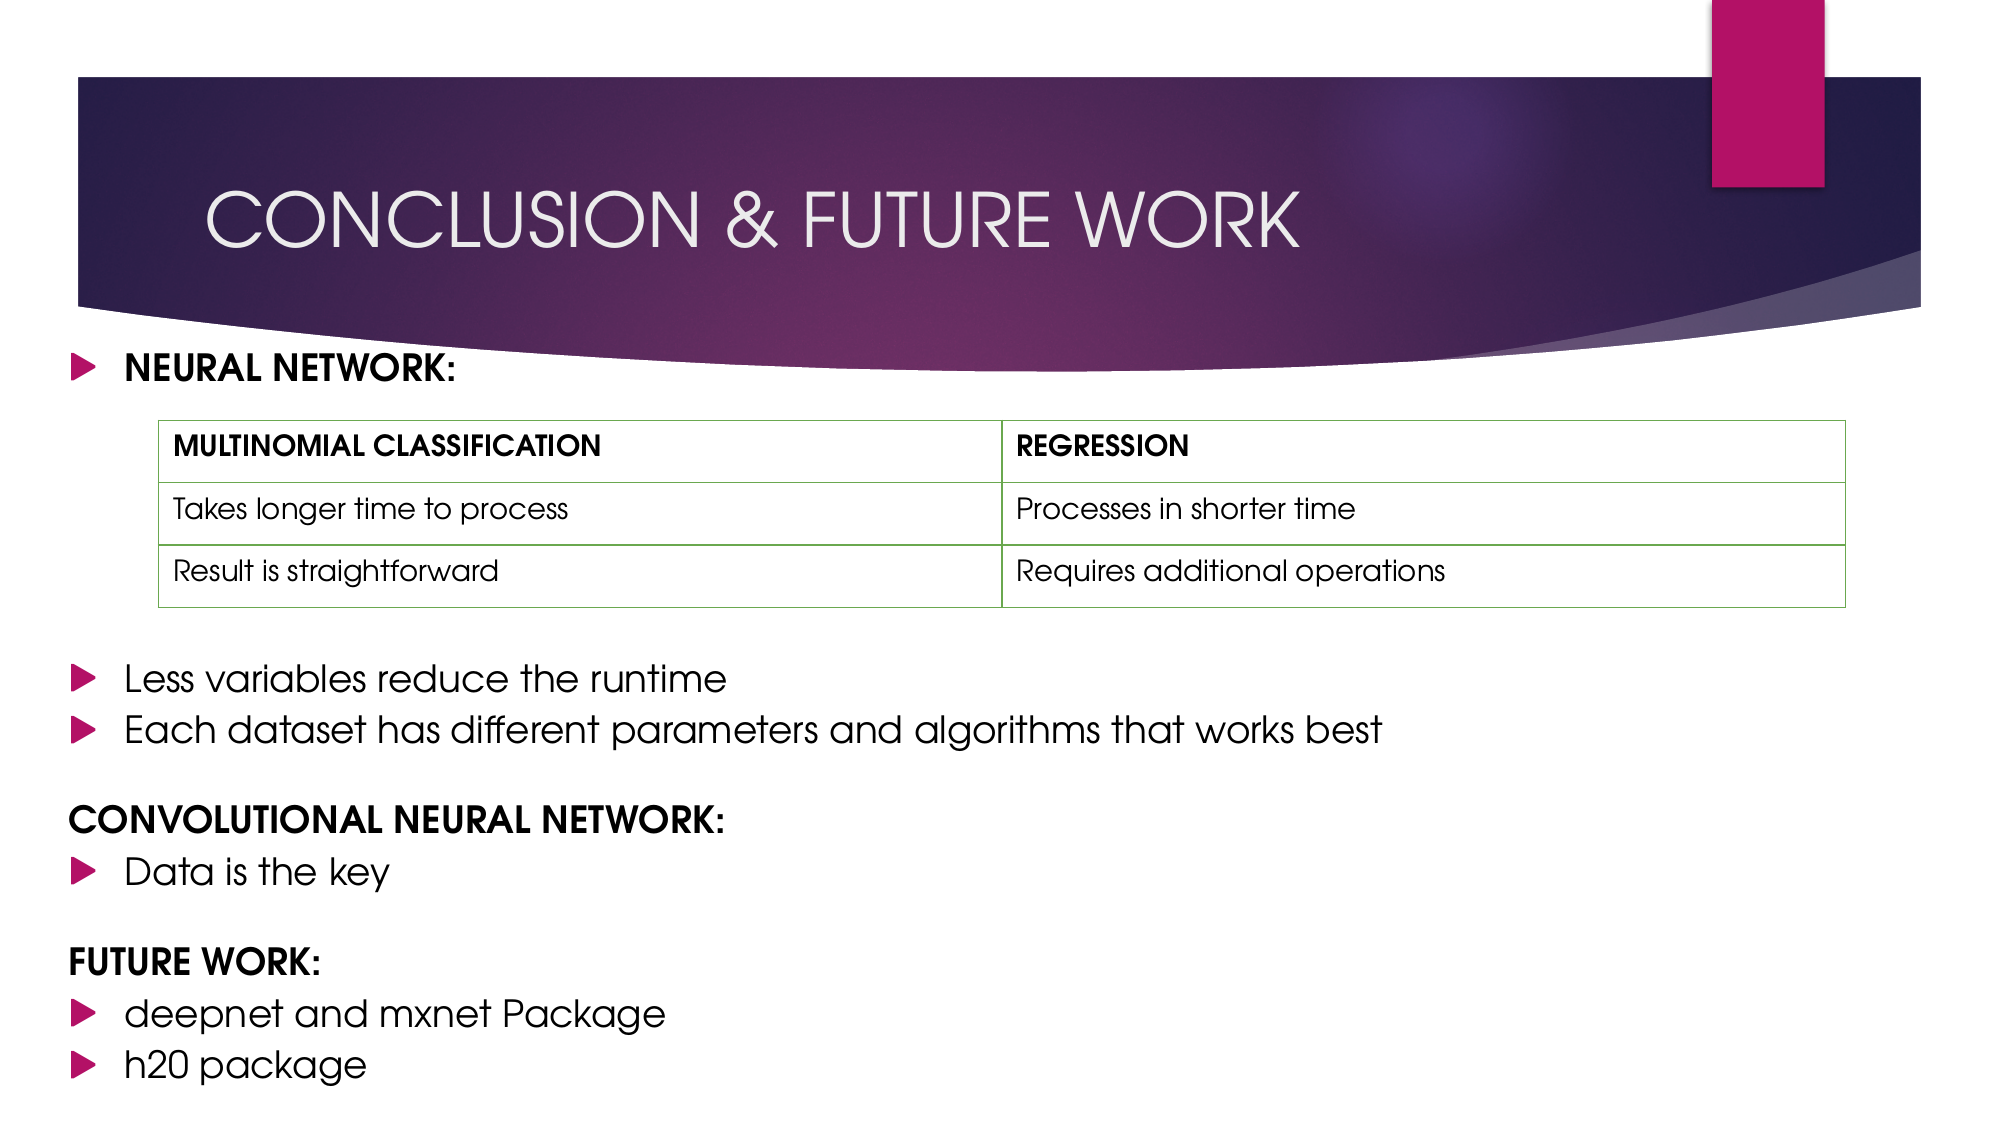

# CONCLUSION & FUTURE WORK
NEURAL NETWORK:

Less variables reduce the runtime
Each dataset has different parameters and algorithms that works best

CONVOLUTIONAL NEURAL NETWORK:
Data is the key

FUTURE WORK:
deepnet and mxnet Package
h20 package

| MULTINOMIAL CLASSIFICATION | REGRESSION |
| --- | --- |
| Takes longer time to process | Processes in shorter time |
| Result is straightforward | Requires additional operations |